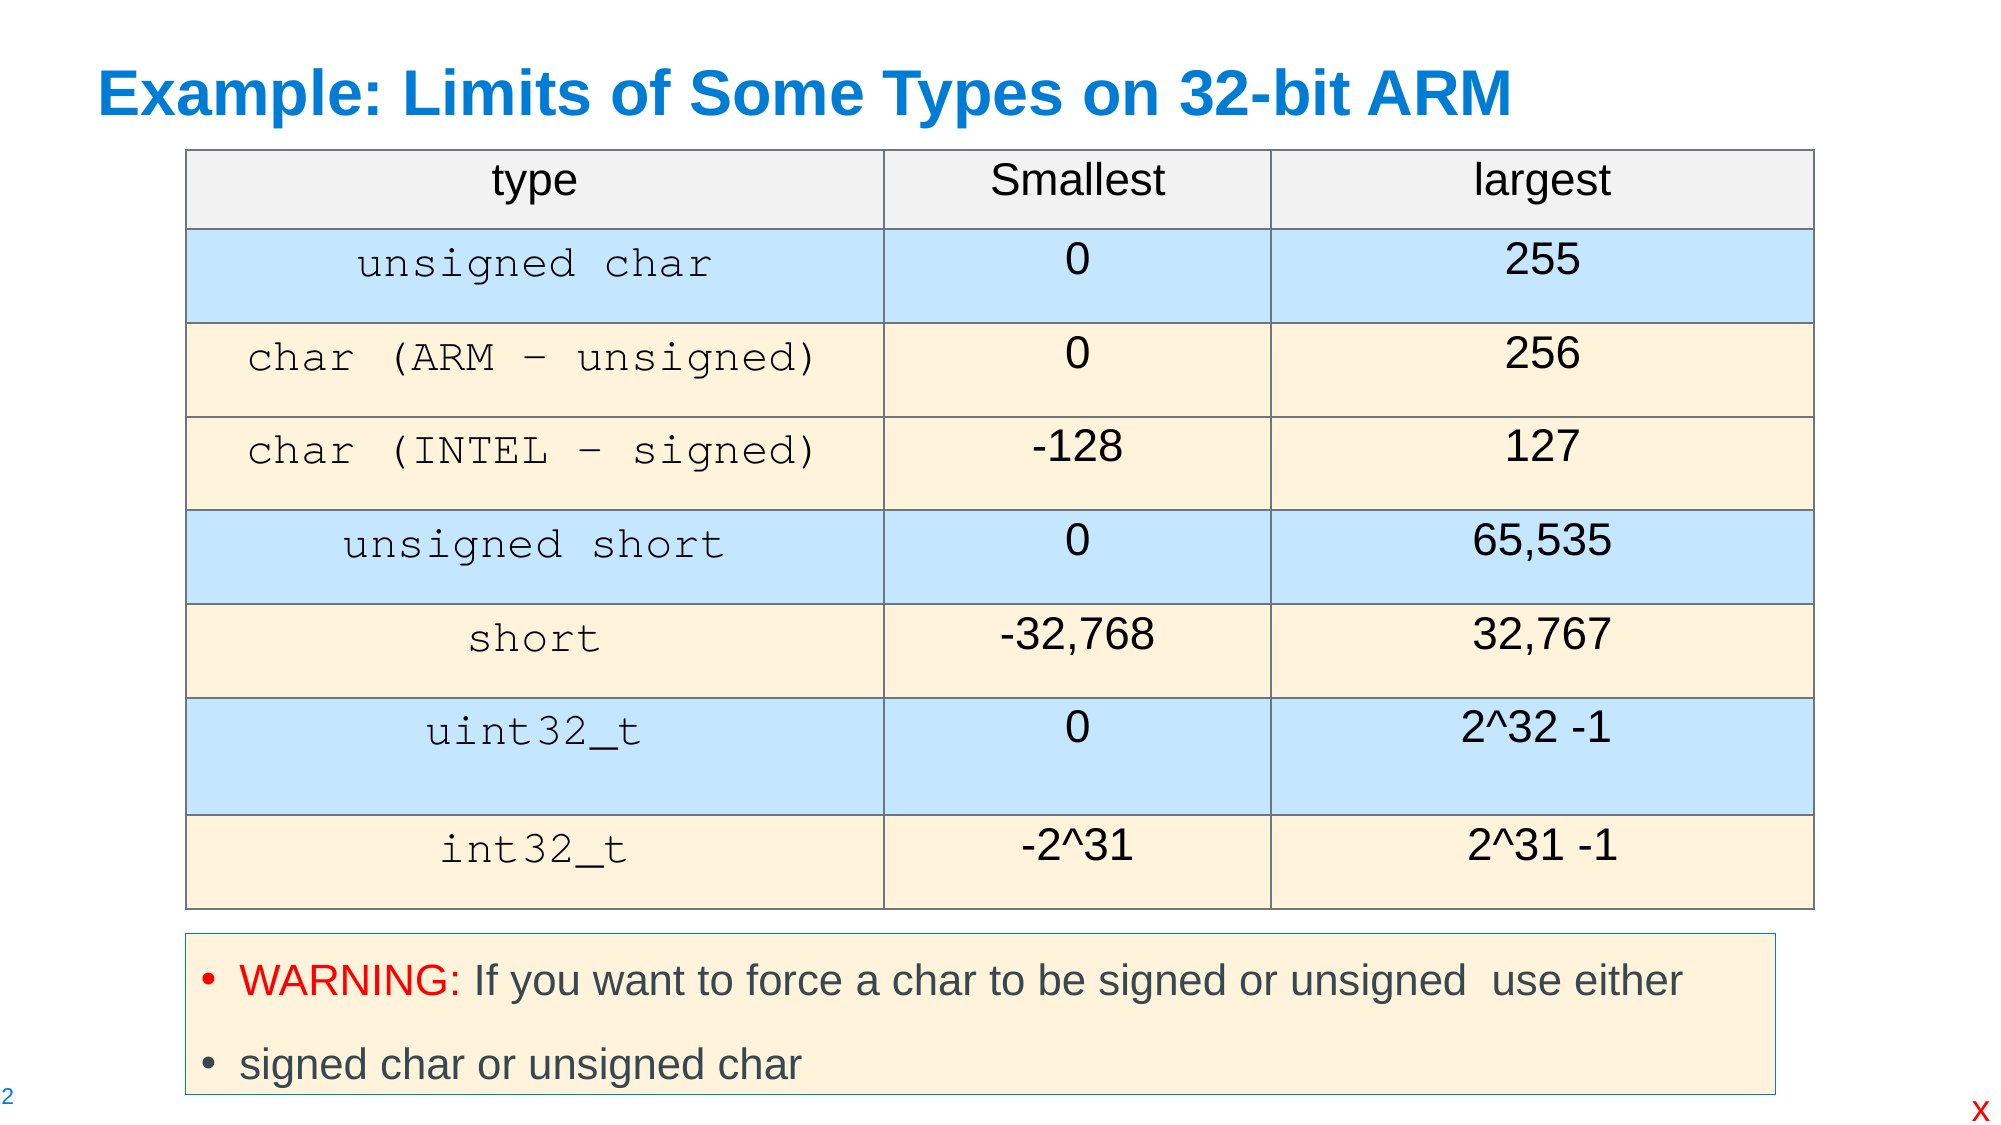

# Example: Limits of Some Types on 32-bit ARM
| type | Smallest | largest |
| --- | --- | --- |
| unsigned char | 0 | 255 |
| char (ARM - unsigned) | 0 | 256 |
| char (INTEL - signed) | -128 | 127 |
| unsigned short | 0 | 65,535 |
| short | -32,768 | 32,767 |
| uint32\_t | 0 | 2^32 -1 |
| int32\_t | -2^31 | 2^31 -1 |
WARNING: If you want to force a char to be signed or unsigned  use either
signed char or unsigned char
x